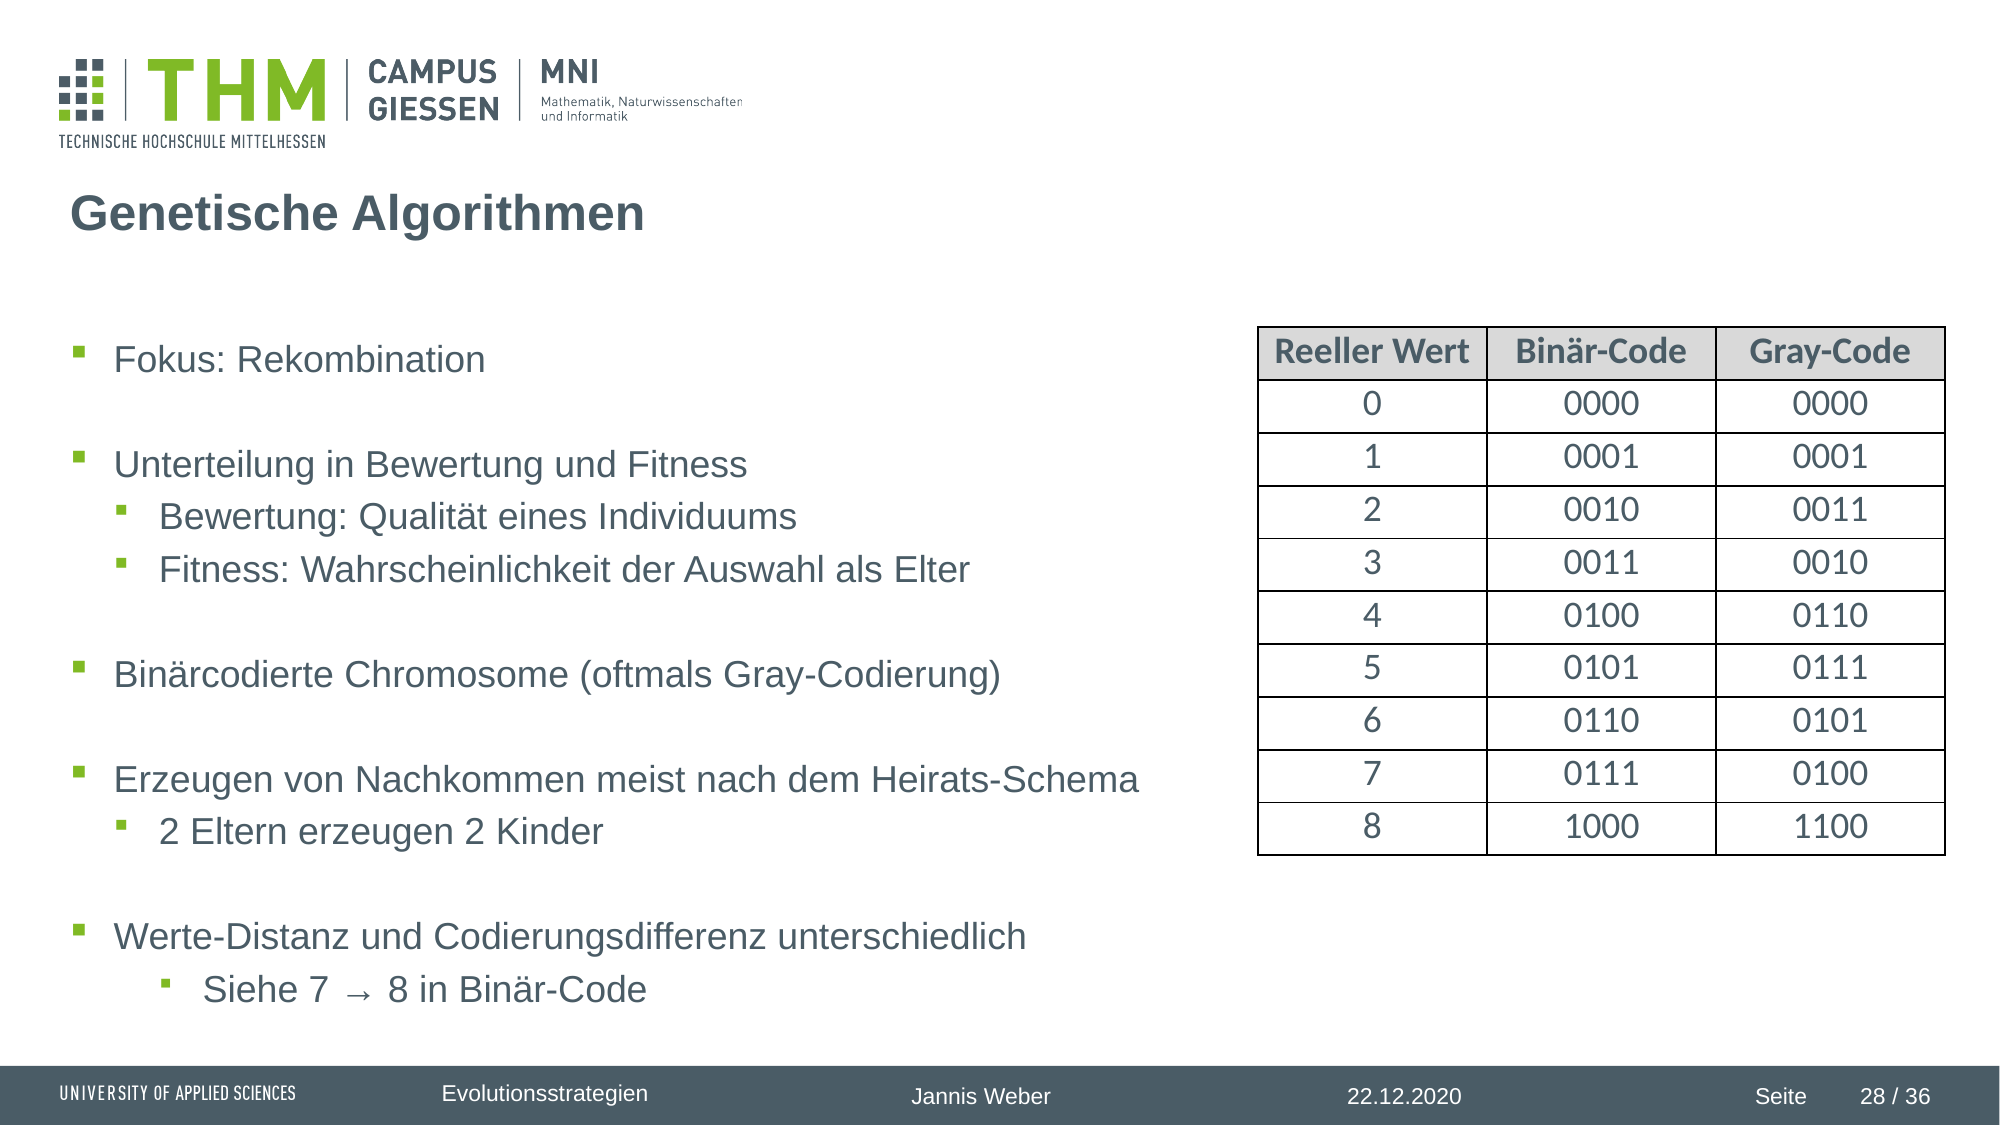

# Genetische Algorithmen
Fokus: Rekombination

Unterteilung in Bewertung und Fitness
Bewertung: Qualität eines Individuums
Fitness: Wahrscheinlichkeit der Auswahl als Elter

Binärcodierte Chromosome (oftmals Gray-Codierung)

Erzeugen von Nachkommen meist nach dem Heirats-Schema
2 Eltern erzeugen 2 Kinder

Werte-Distanz und Codierungsdifferenz unterschiedlich
Siehe 7 → 8 in Binär-Code
| Reeller Wert | Binär-Code | Gray-Code |
| --- | --- | --- |
| 0 | 0000 | 0000 |
| 1 | 0001 | 0001 |
| 2 | 0010 | 0011 |
| 3 | 0011 | 0010 |
| 4 | 0100 | 0110 |
| 5 | 0101 | 0111 |
| 6 | 0110 | 0101 |
| 7 | 0111 | 0100 |
| 8 | 1000 | 1100 |